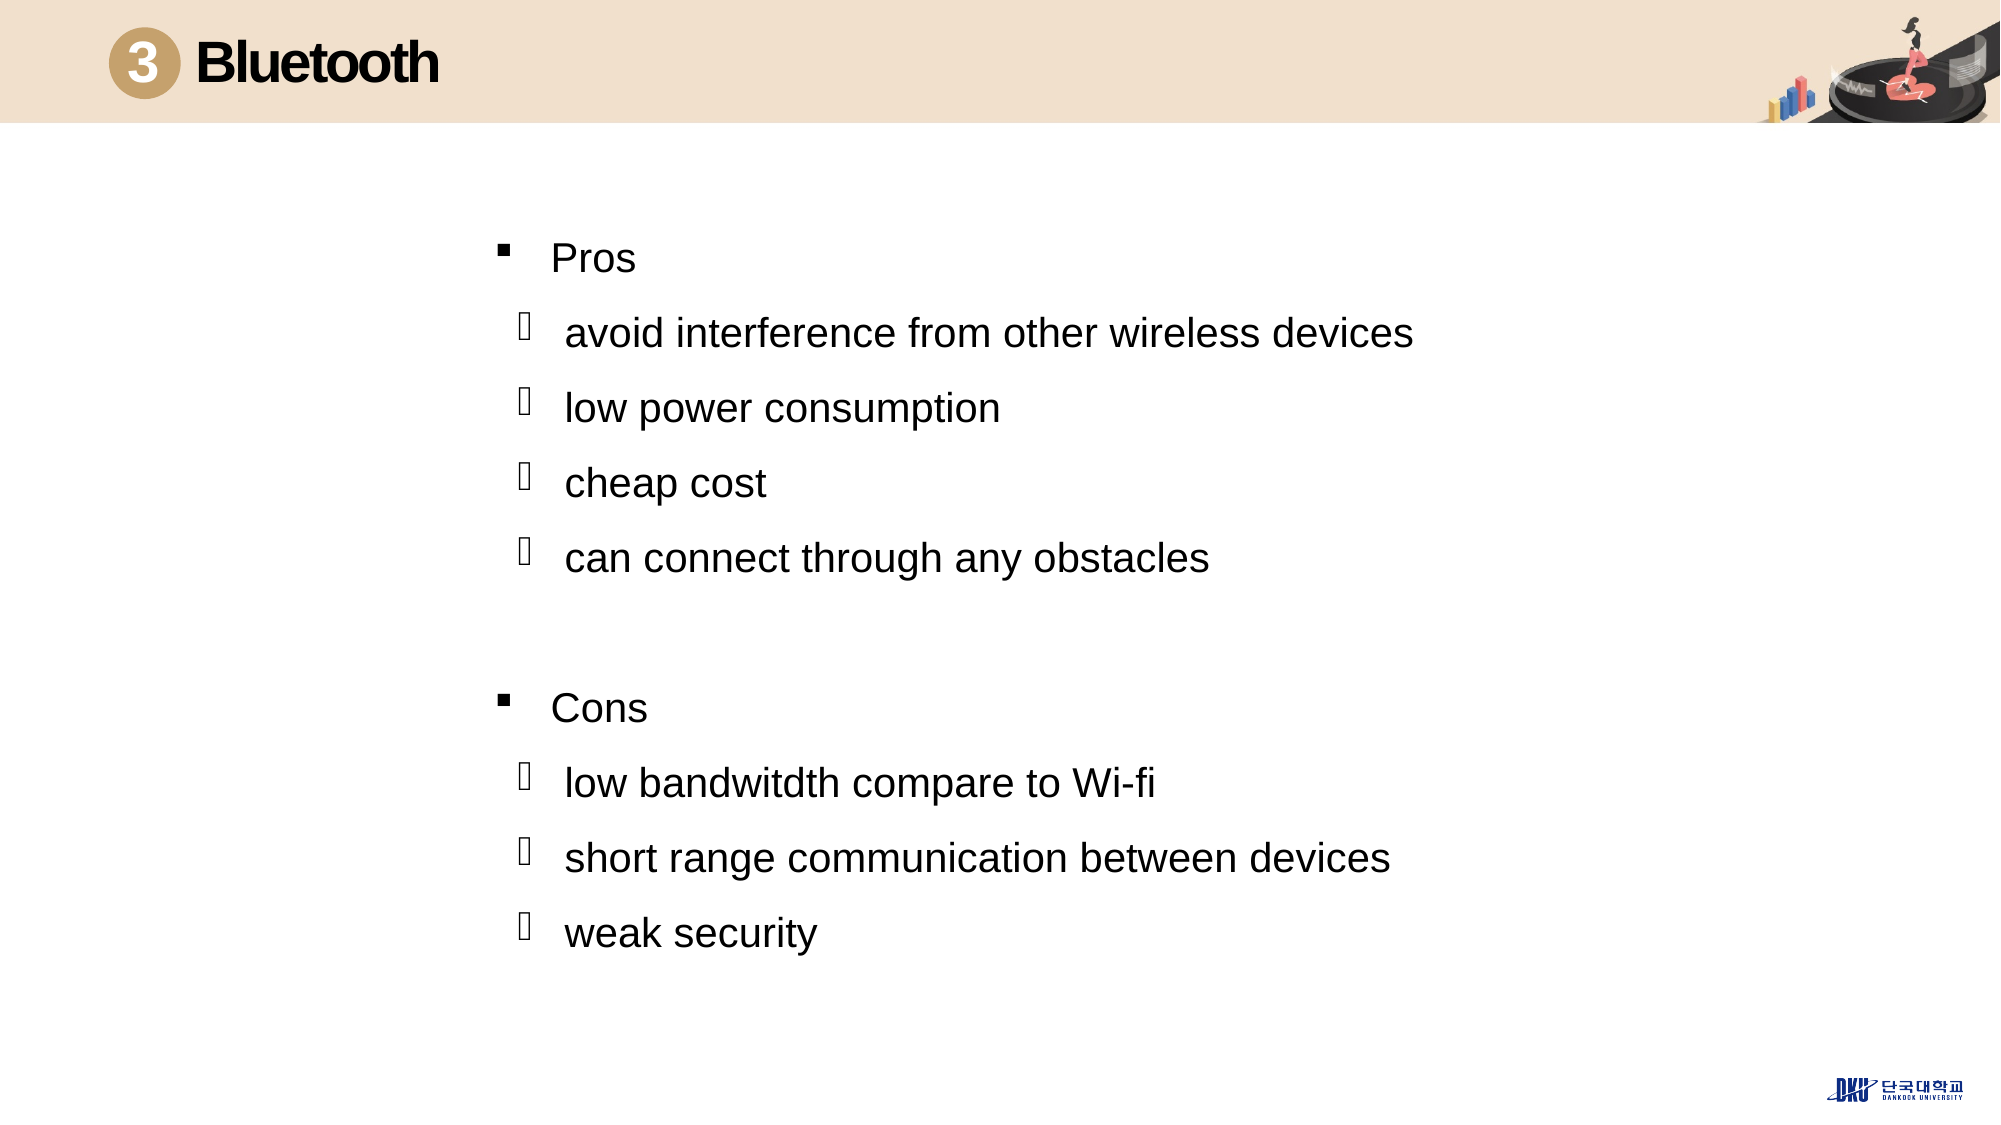

3

Bluetooth

Pros
avoid interference from other wireless devices
low power consumption
cheap cost
can connect through any obstacles

Cons
low bandwitdth compare to Wi-fi
short range communication between devices
weak security